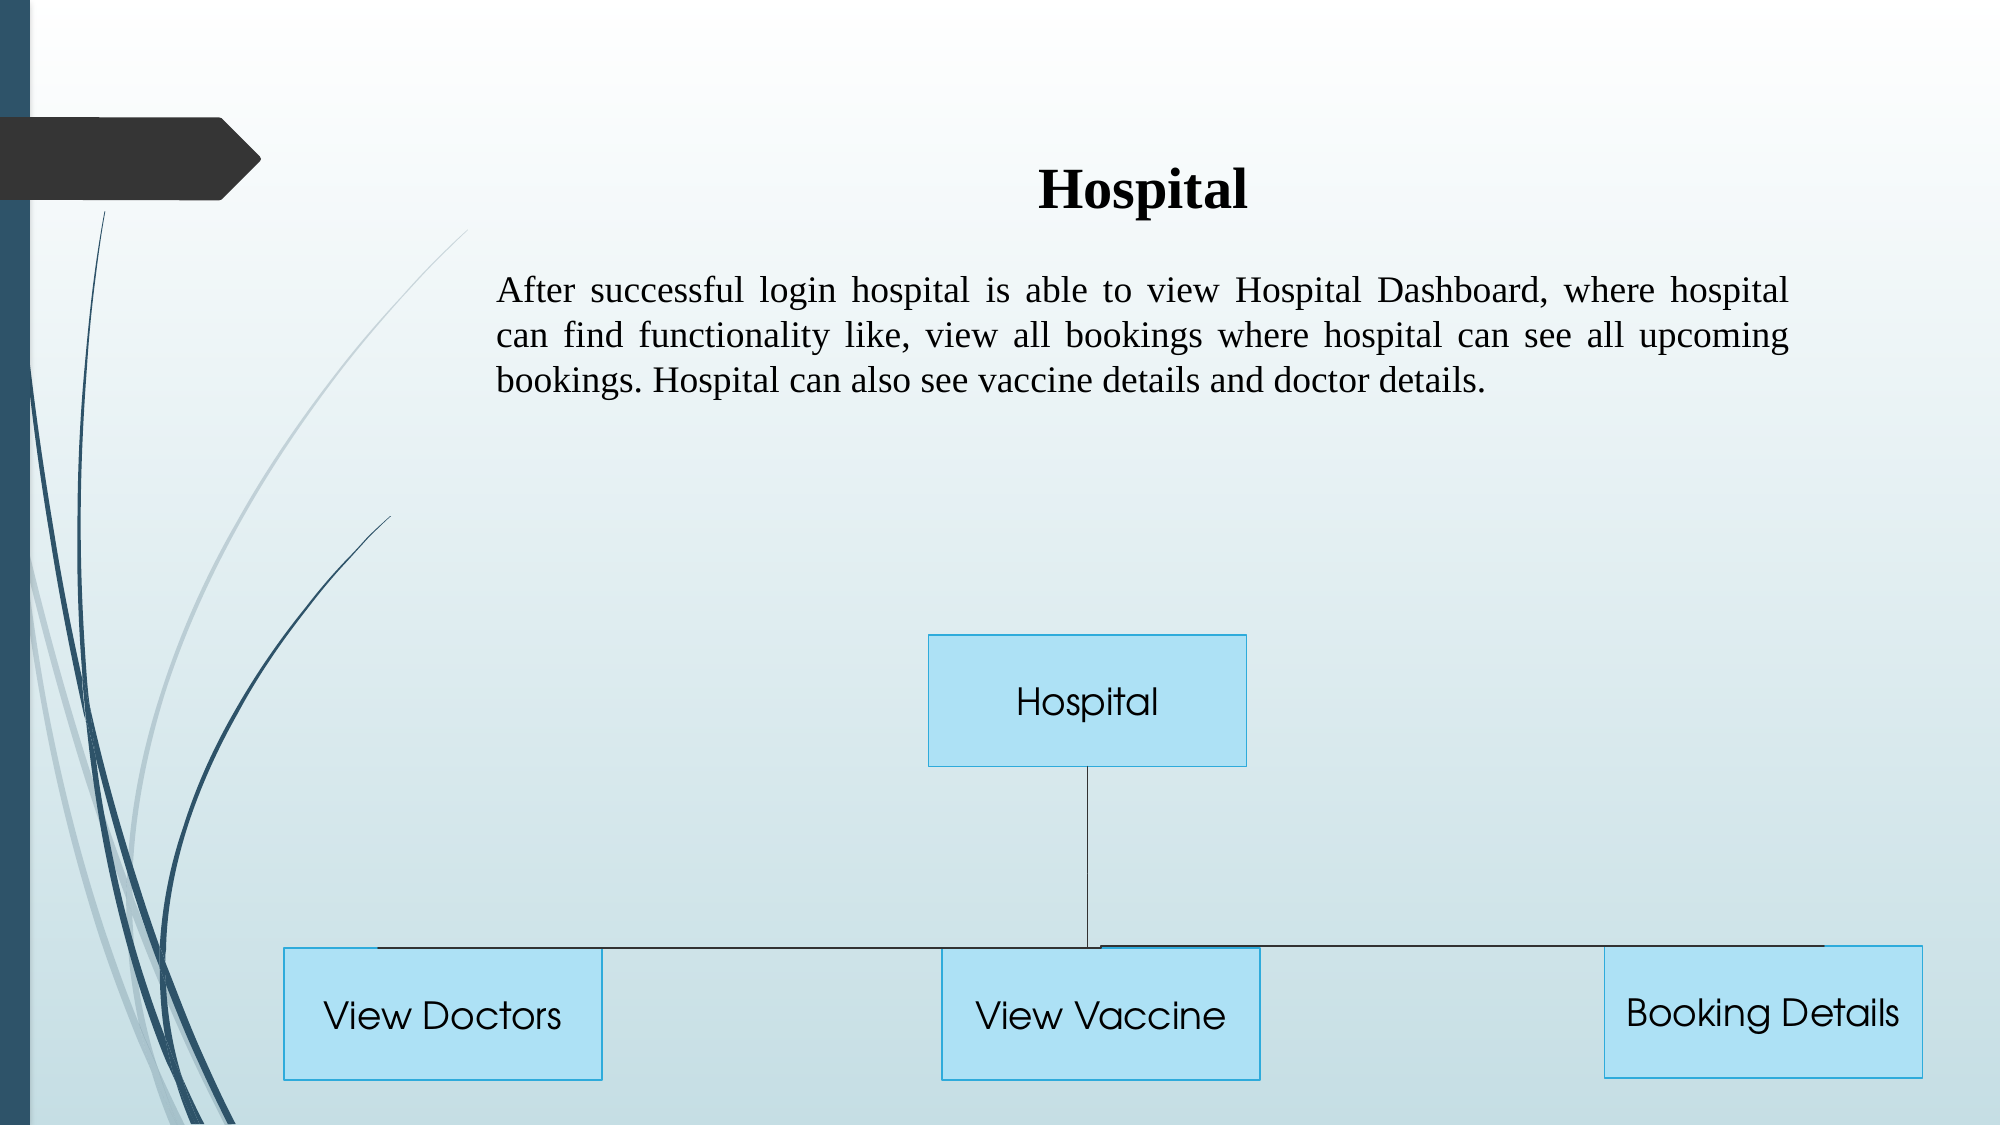

Hospital

After successful login hospital is able to view Hospital Dashboard, where hospital can find functionality like, view all bookings where hospital can see all upcoming bookings. Hospital can also see vaccine details and doctor details.
Hospital
Booking Details
View Doctors
View Vaccine